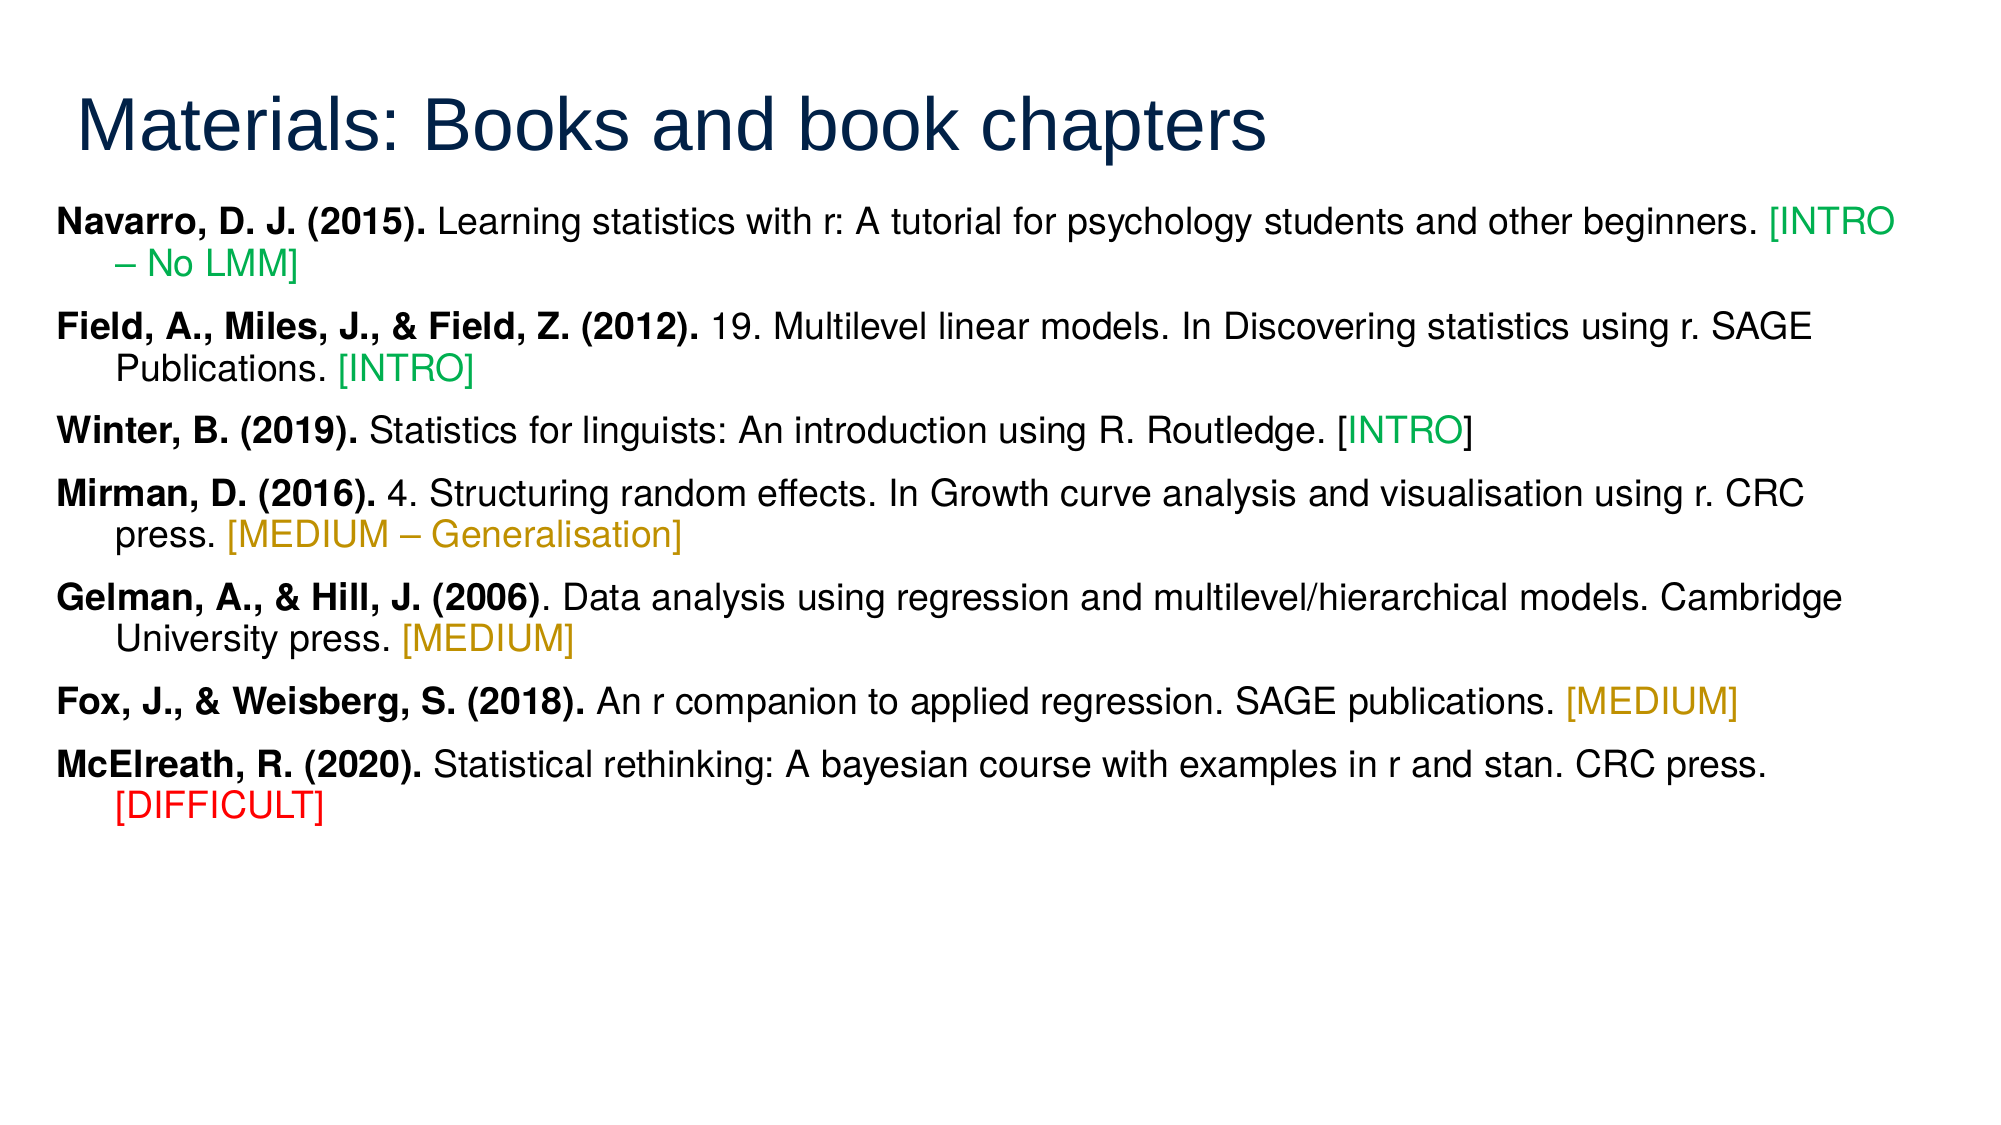

# Materials: Books and book chapters
Navarro, D. J. (2015). Learning statistics with r: A tutorial for psychology students and other beginners. [INTRO – No LMM]
Field, A., Miles, J., & Field, Z. (2012). 19. Multilevel linear models. In Discovering statistics using r. SAGE Publications. [INTRO]
Winter, B. (2019). Statistics for linguists: An introduction using R. Routledge. [INTRO]
Mirman, D. (2016). 4. Structuring random effects. In Growth curve analysis and visualisation using r. CRC press. [MEDIUM – Generalisation]
Gelman, A., & Hill, J. (2006). Data analysis using regression and multilevel/hierarchical models. Cambridge University press. [MEDIUM]
Fox, J., & Weisberg, S. (2018). An r companion to applied regression. SAGE publications. [MEDIUM]
McElreath, R. (2020). Statistical rethinking: A bayesian course with examples in r and stan. CRC press. [DIFFICULT]